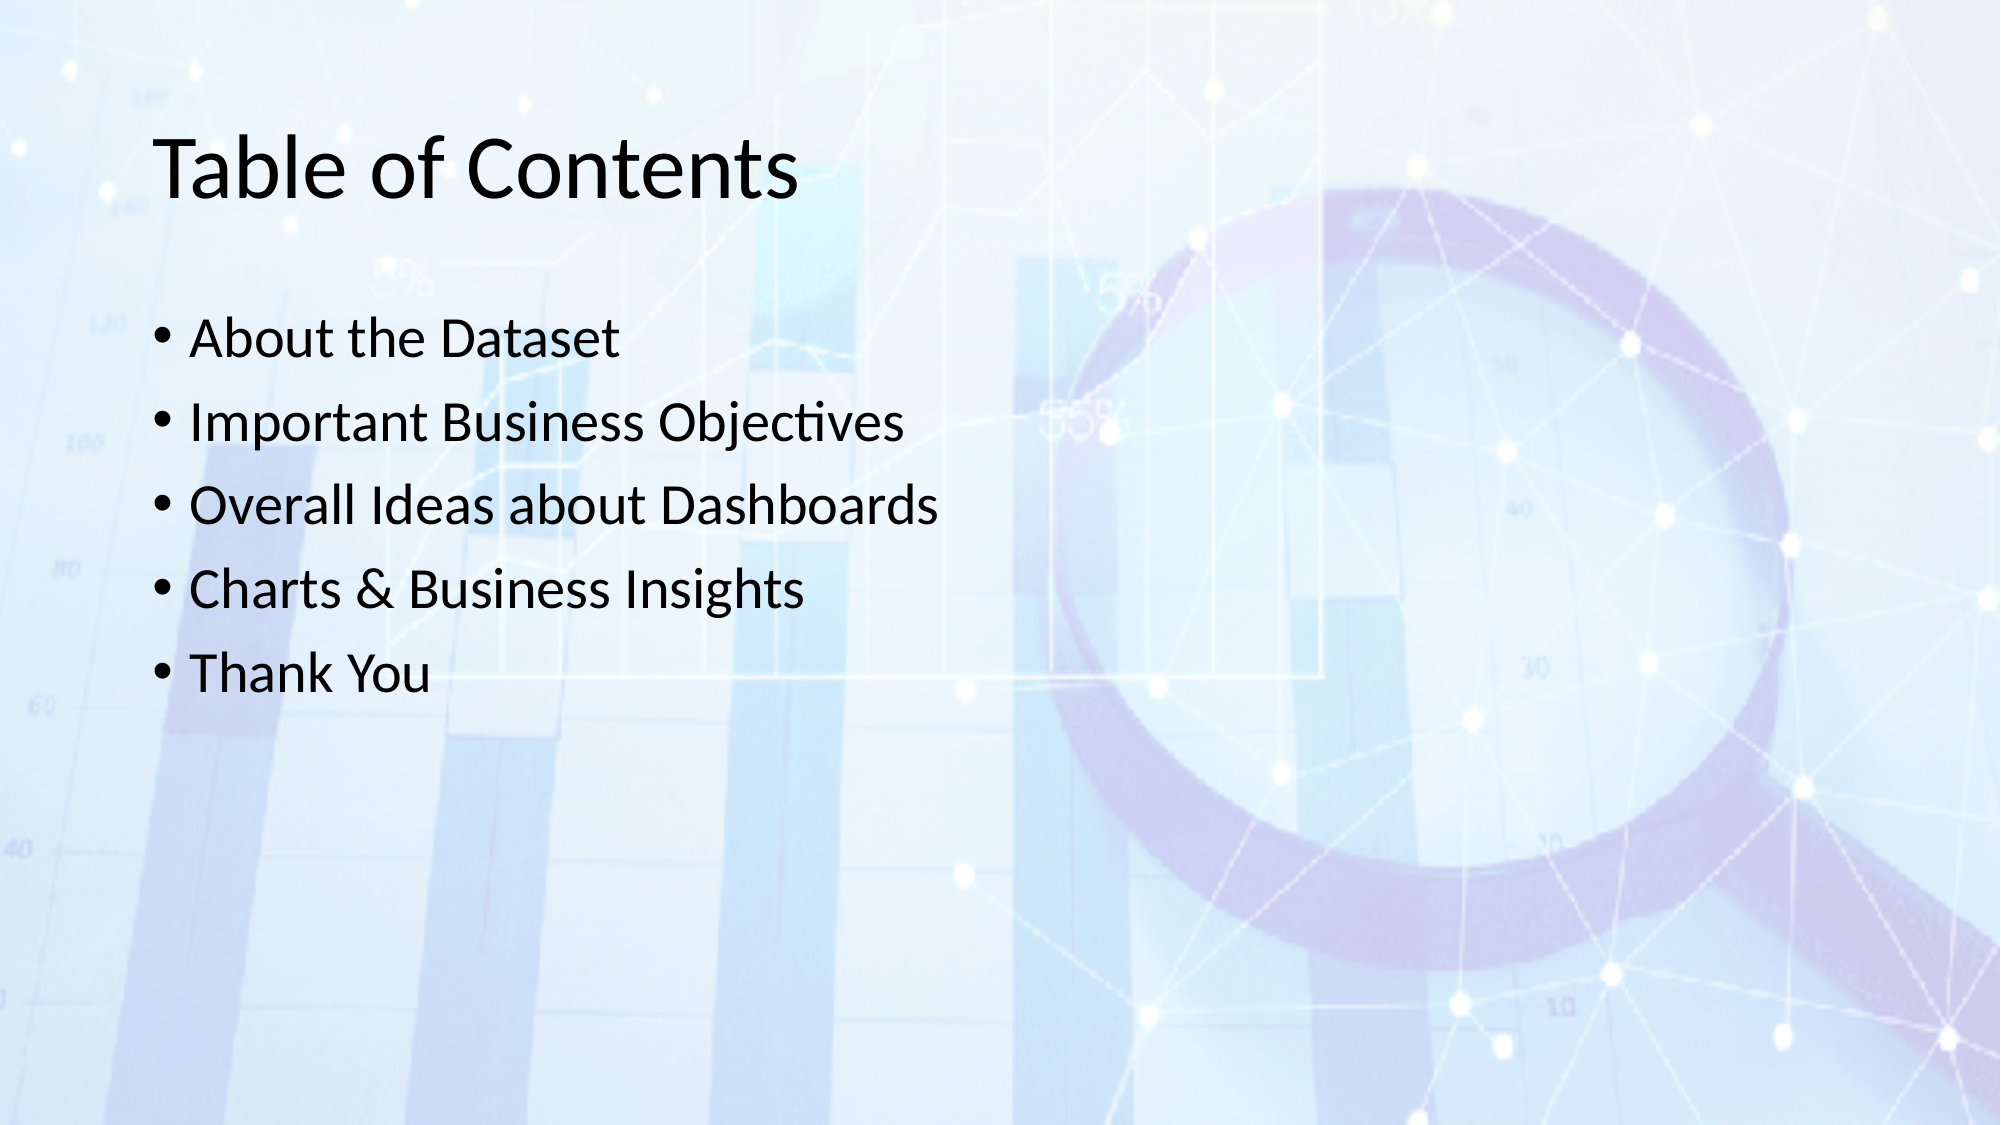

# Table of Contents
About the Dataset
Important Business Objectives
Overall Ideas about Dashboards
Charts & Business Insights
Thank You